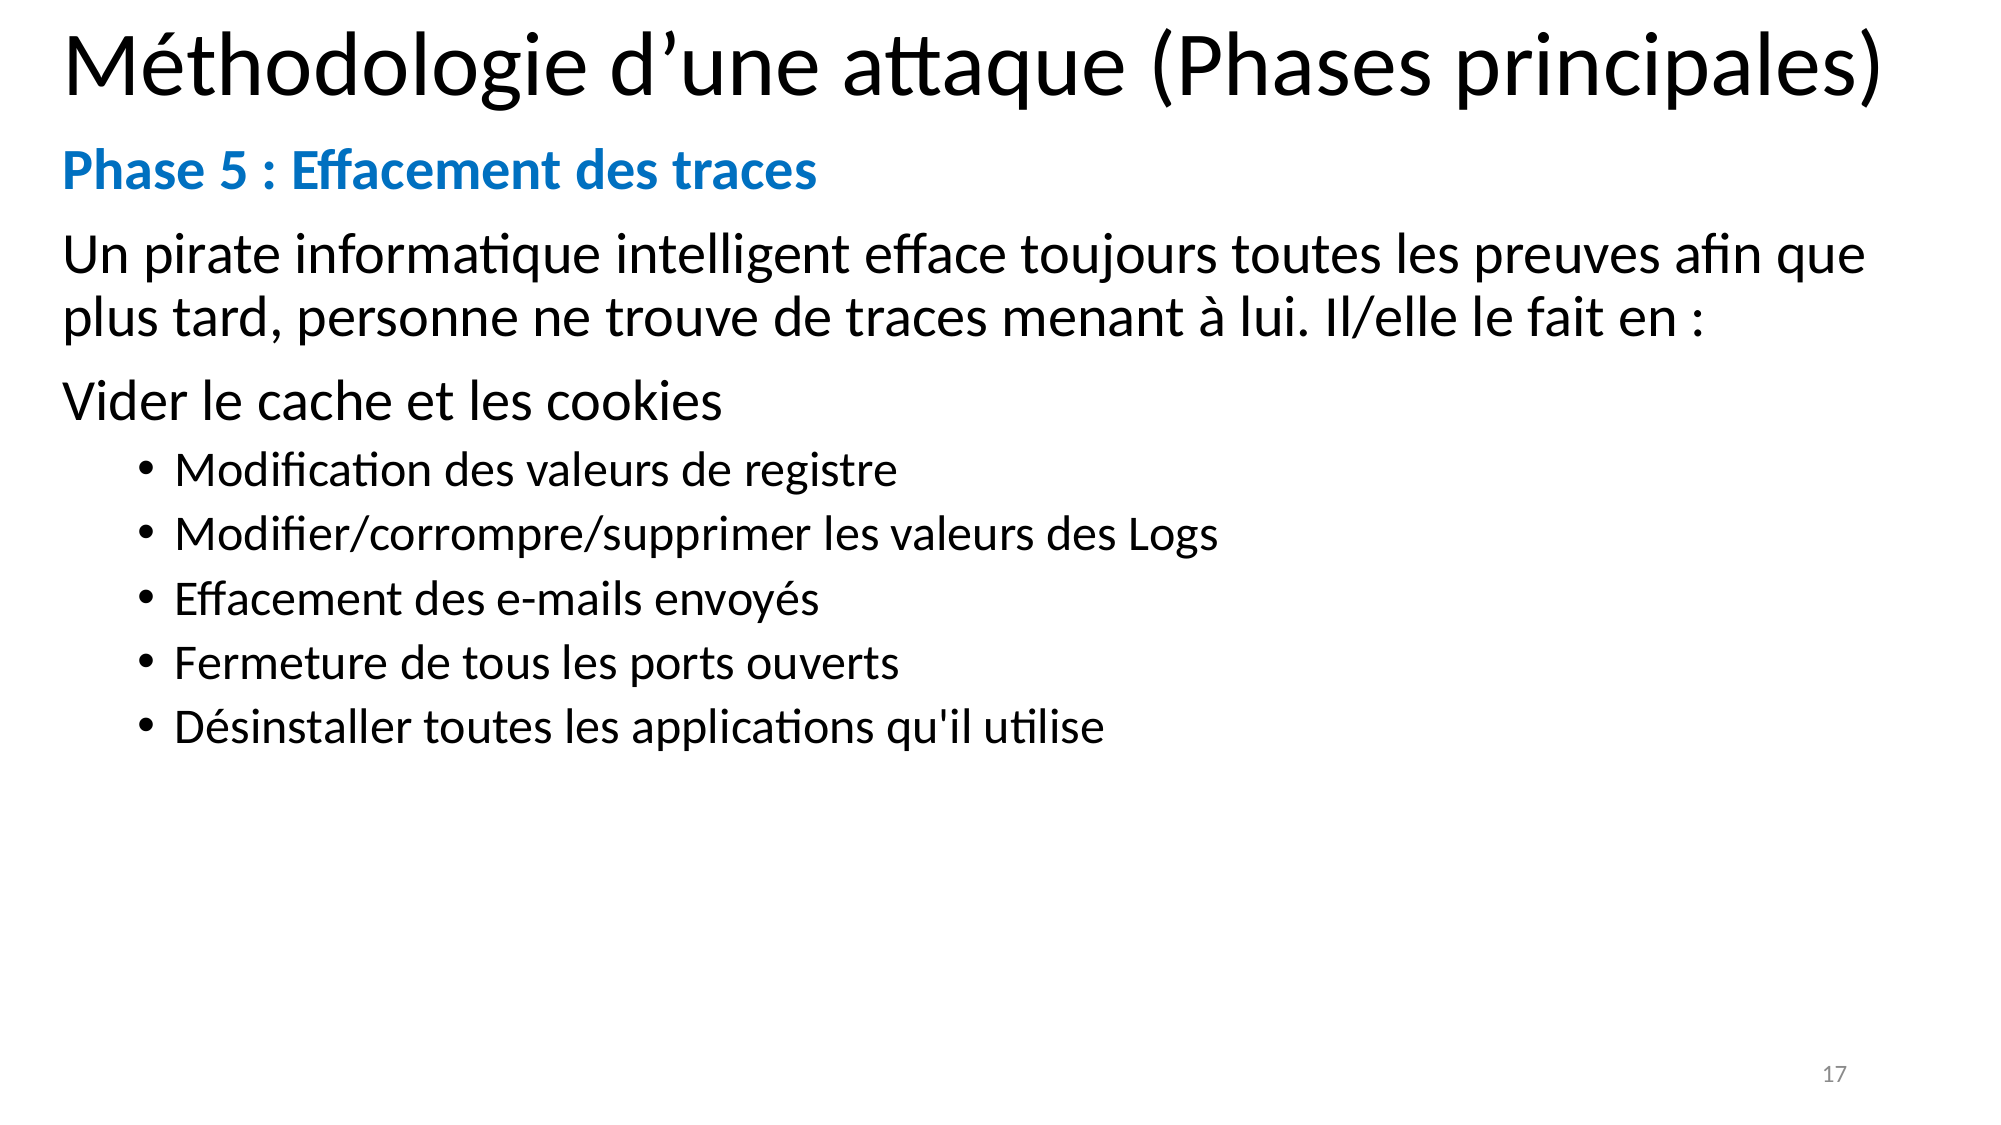

# Méthodologie d’une attaque (Phases principales)
Phase 5 : Effacement des traces
Un pirate informatique intelligent efface toujours toutes les preuves afin que plus tard, personne ne trouve de traces menant à lui. Il/elle le fait en :
Vider le cache et les cookies
Modification des valeurs de registre
Modifier/corrompre/supprimer les valeurs des Logs
Effacement des e-mails envoyés
Fermeture de tous les ports ouverts
Désinstaller toutes les applications qu'il utilise
17